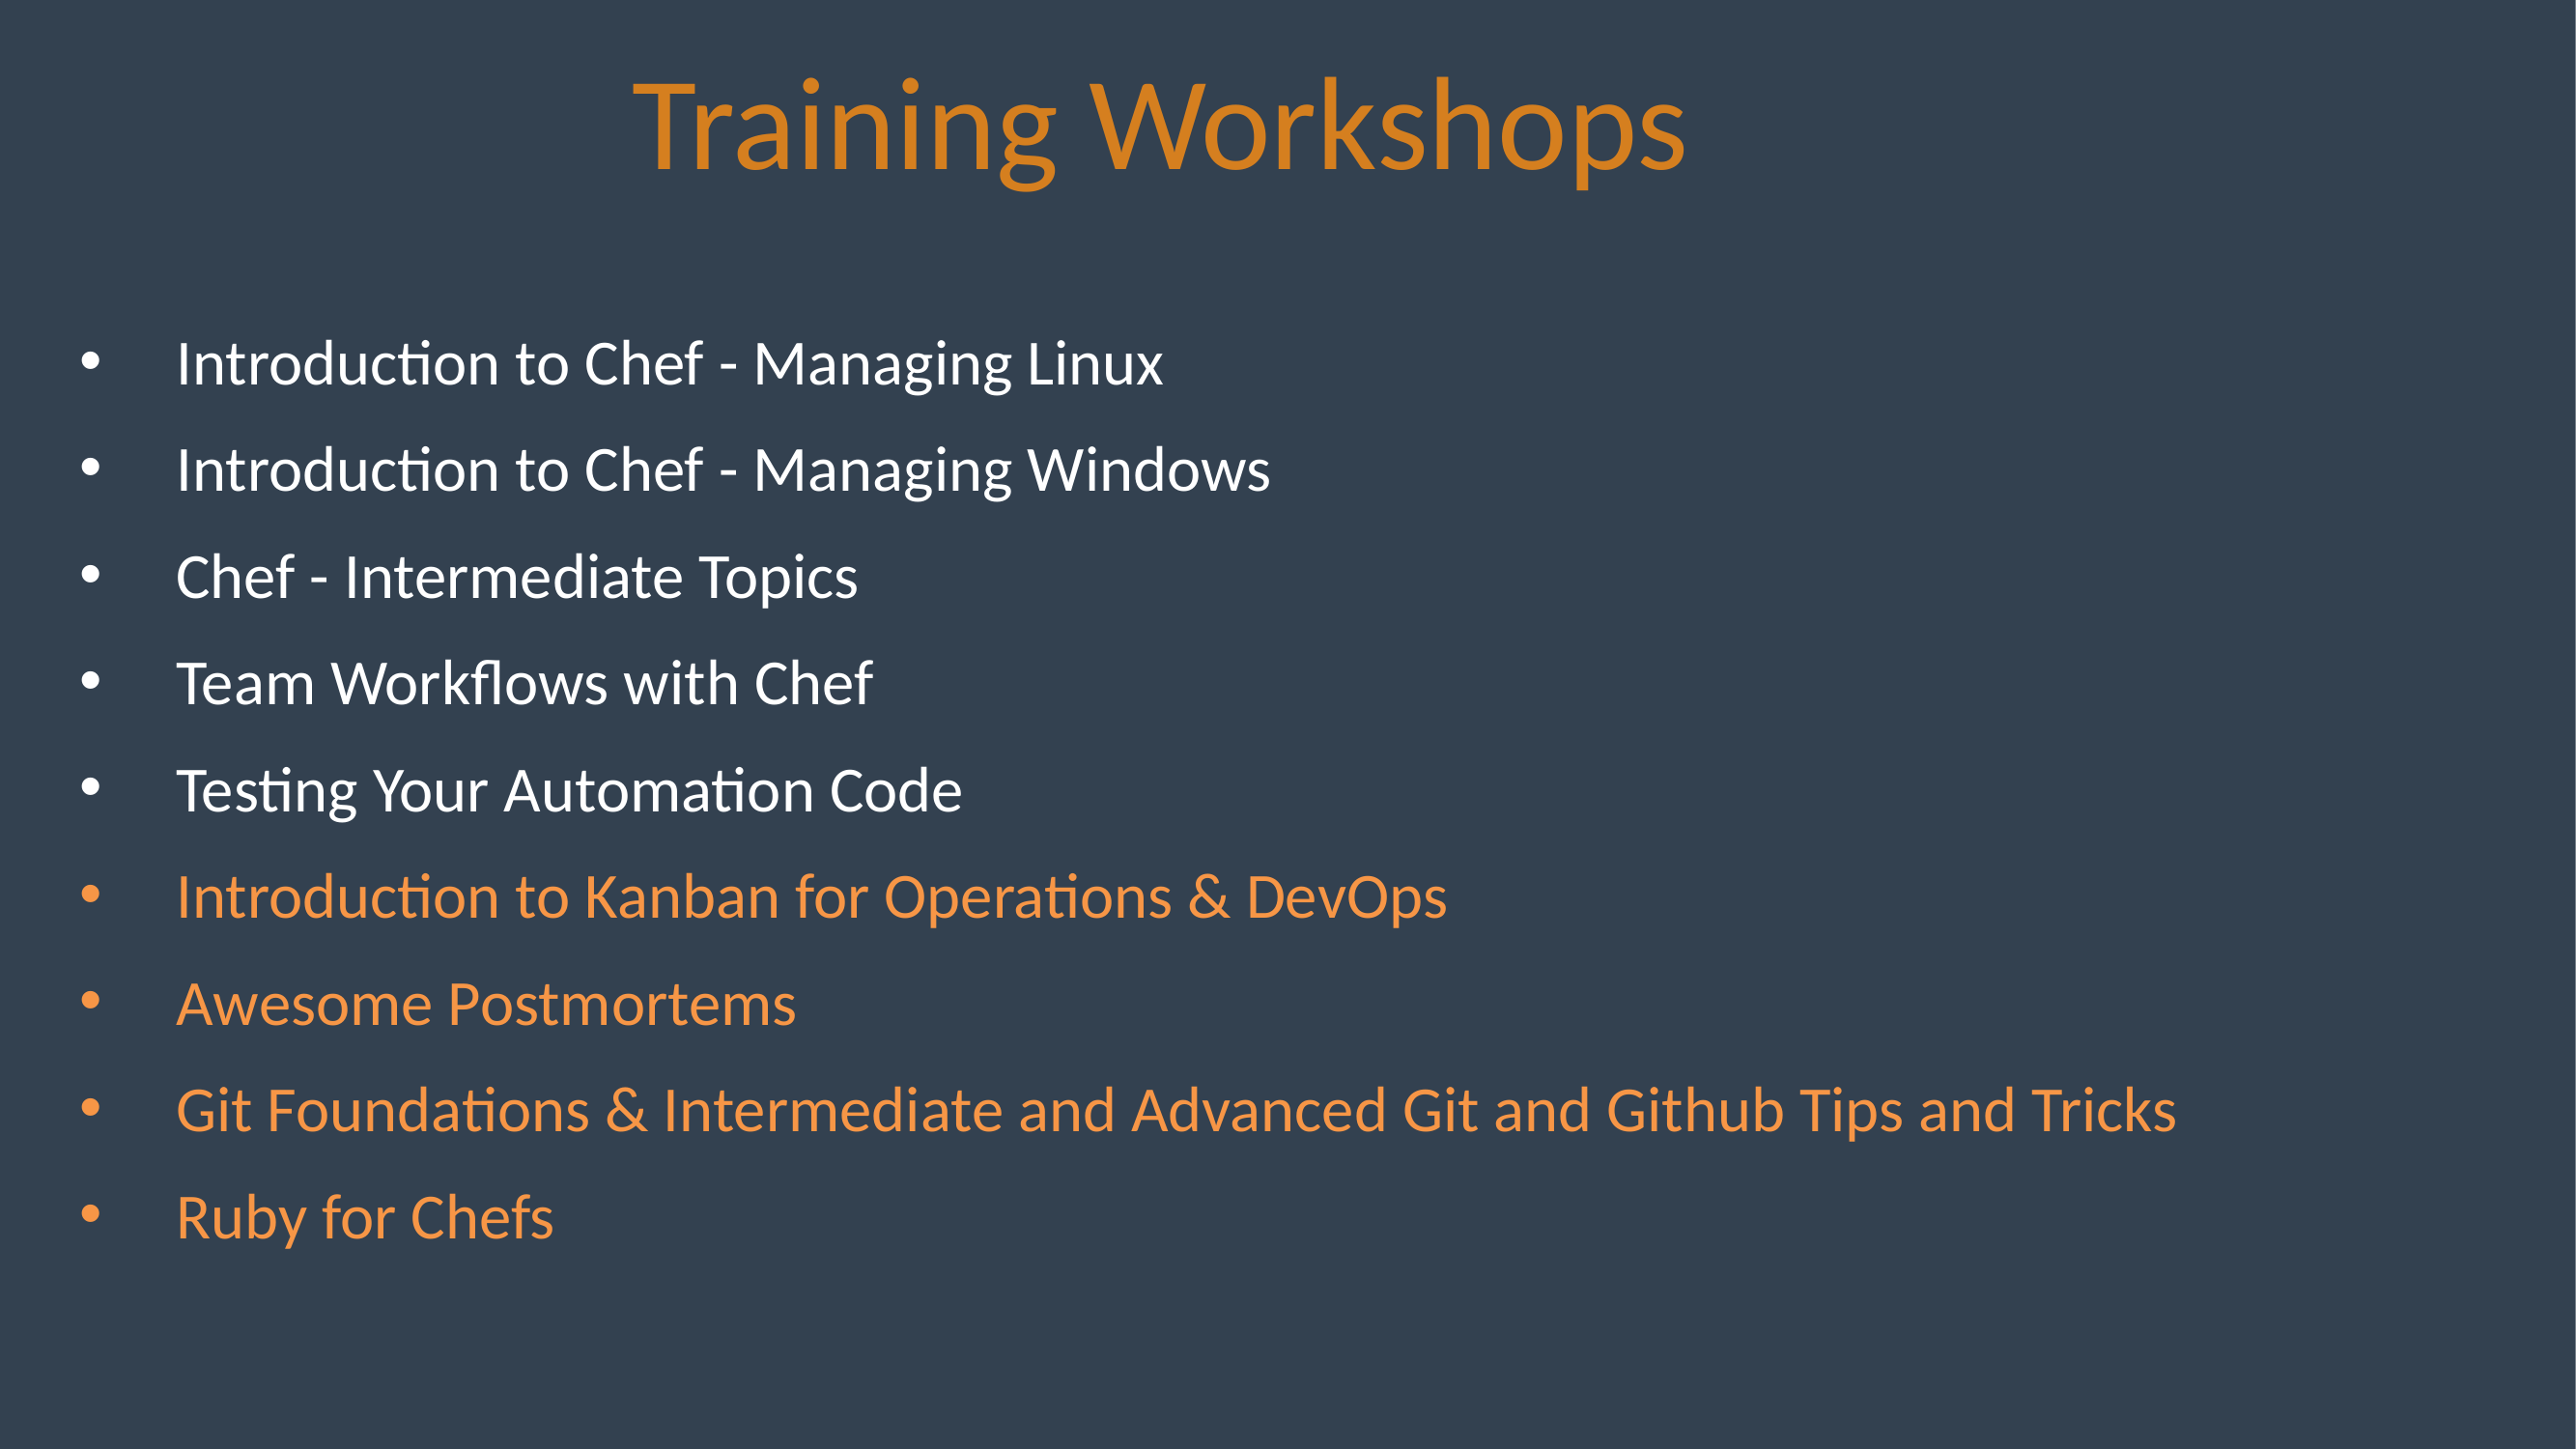

Training Workshops
Introduction to Chef - Managing Linux
Introduction to Chef - Managing Windows
Chef - Intermediate Topics
Team Workflows with Chef
Testing Your Automation Code
Introduction to Kanban for Operations & DevOps
Awesome Postmortems
Git Foundations & Intermediate and Advanced Git and Github Tips and Tricks
Ruby for Chefs
621